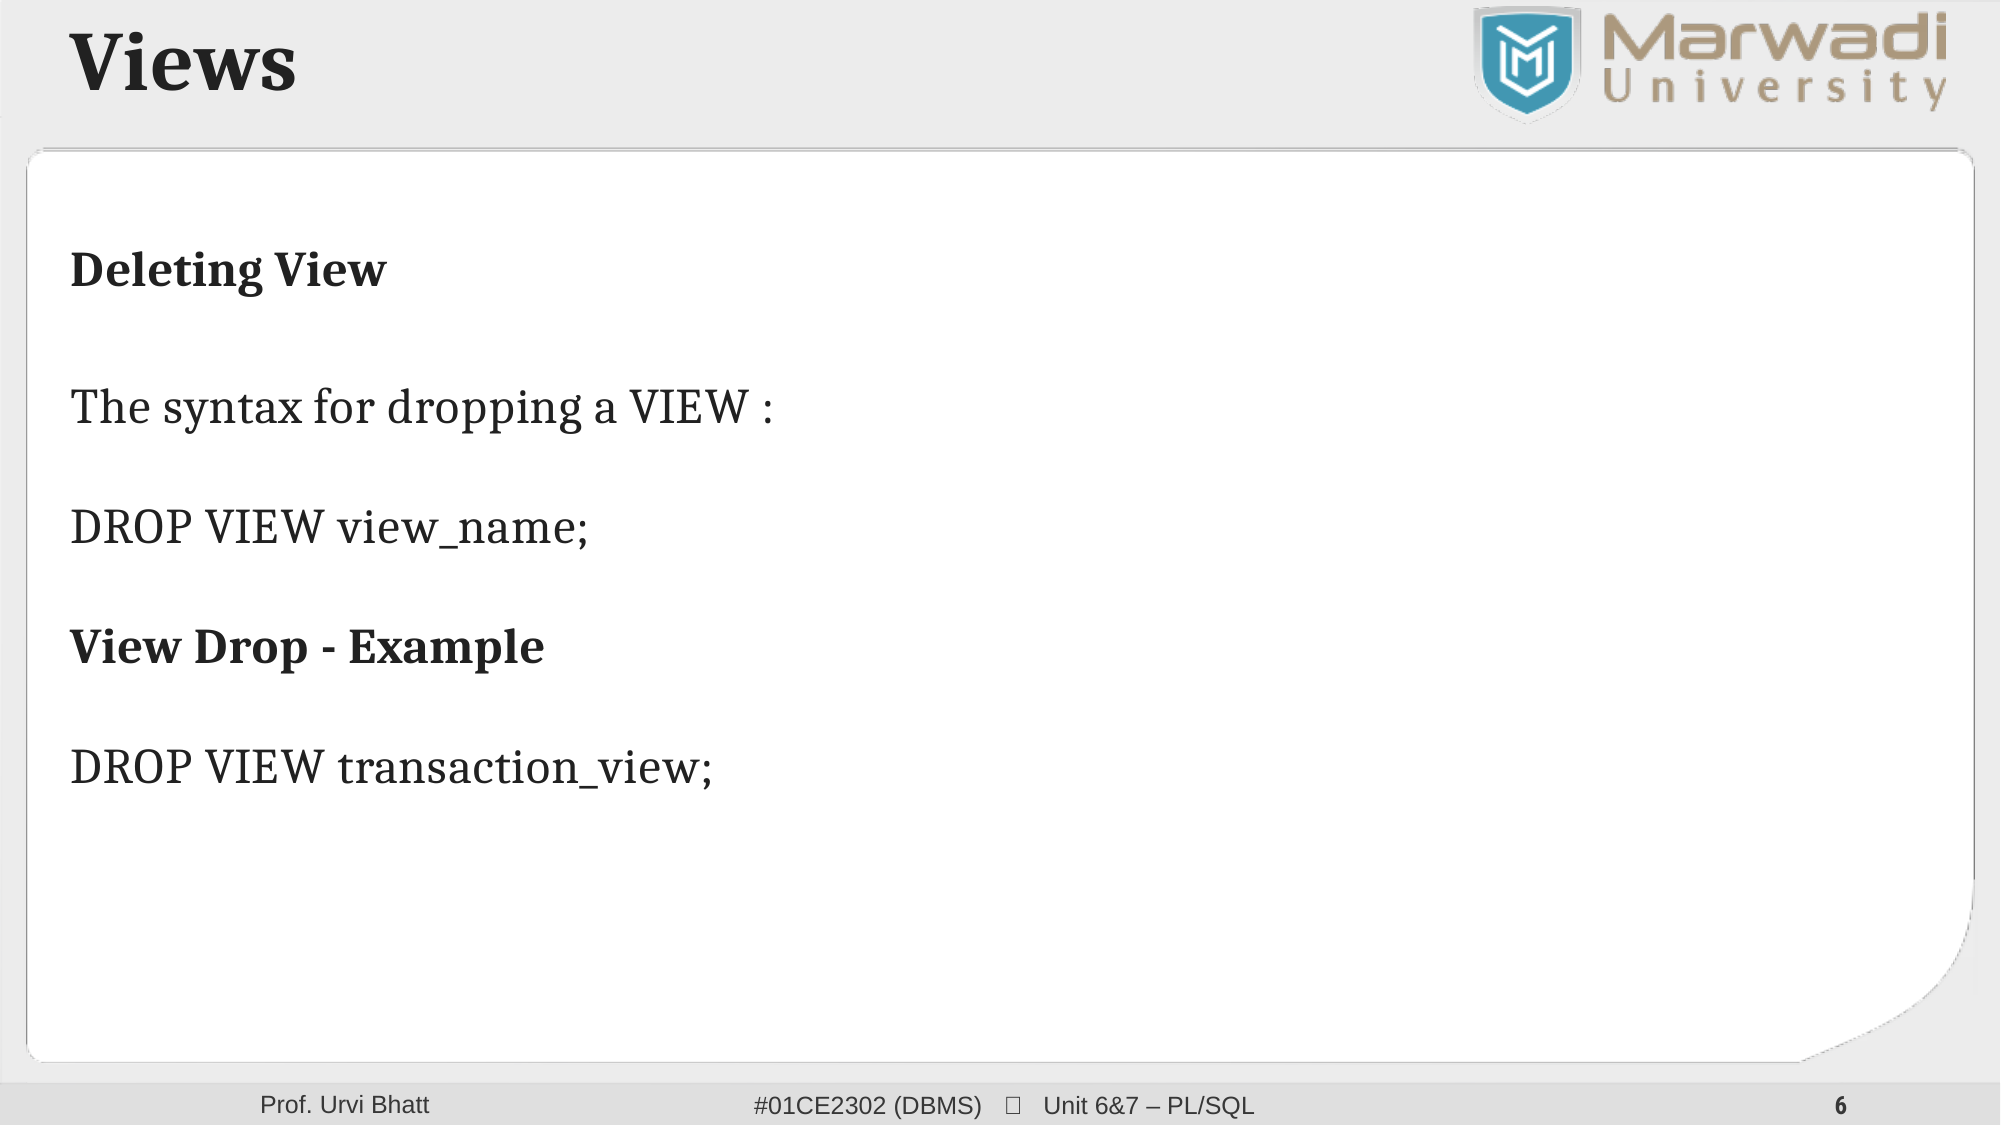

Views

Deleting View

The syntax for dropping a VIEW :

DROP VIEW view_name;

View Drop - Example

DROP VIEW transaction_view;